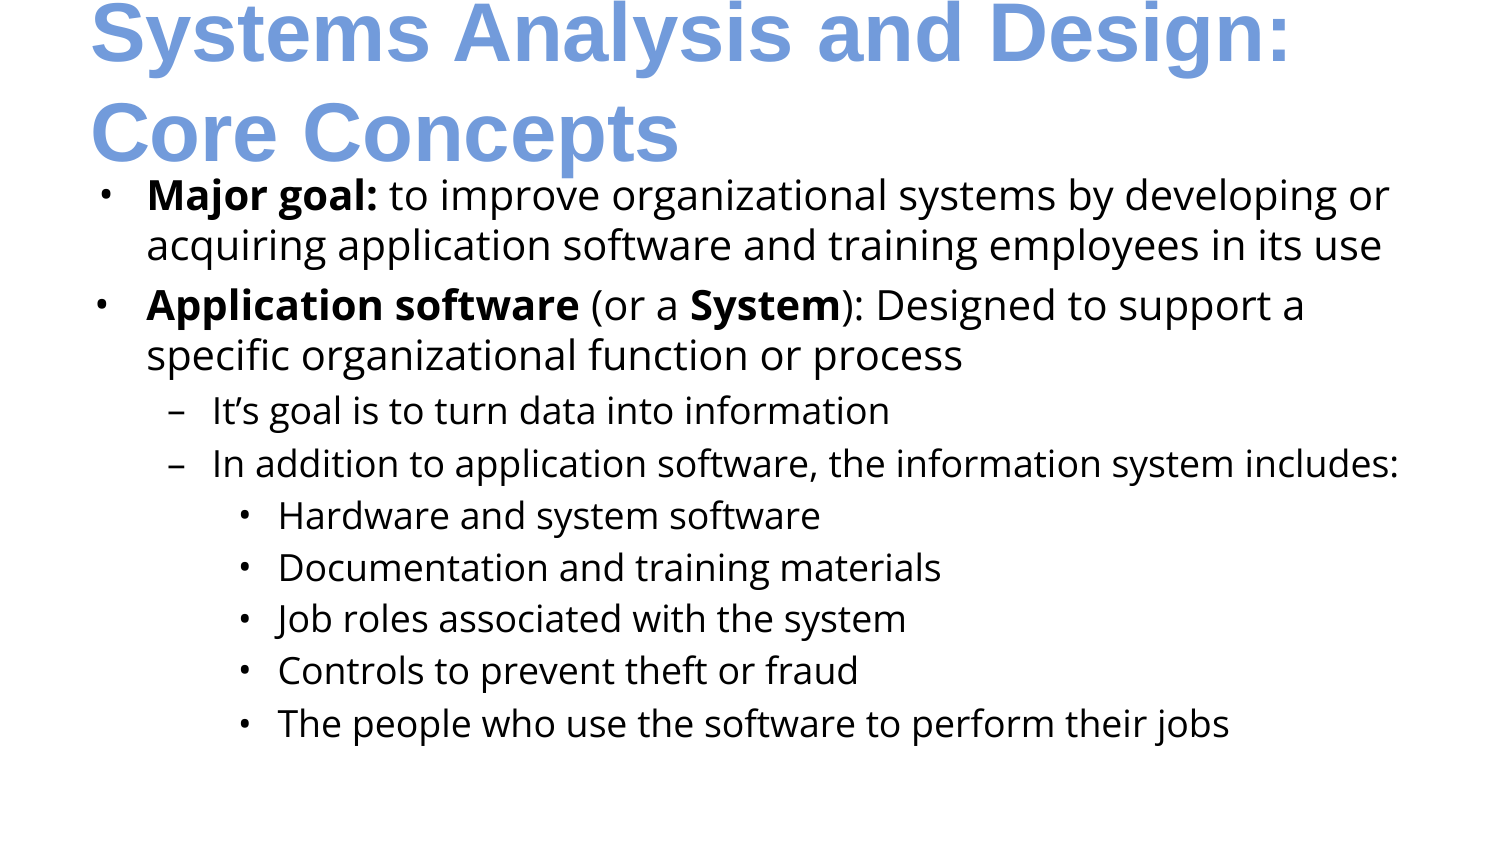

# Systems Analysis and Design: Core Concepts
Major goal: to improve organizational systems by developing or acquiring application software and training employees in its use
Application software (or a System): Designed to support a specific organizational function or process
It’s goal is to turn data into information
In addition to application software, the information system includes:
Hardware and system software
Documentation and training materials
Job roles associated with the system
Controls to prevent theft or fraud
The people who use the software to perform their jobs